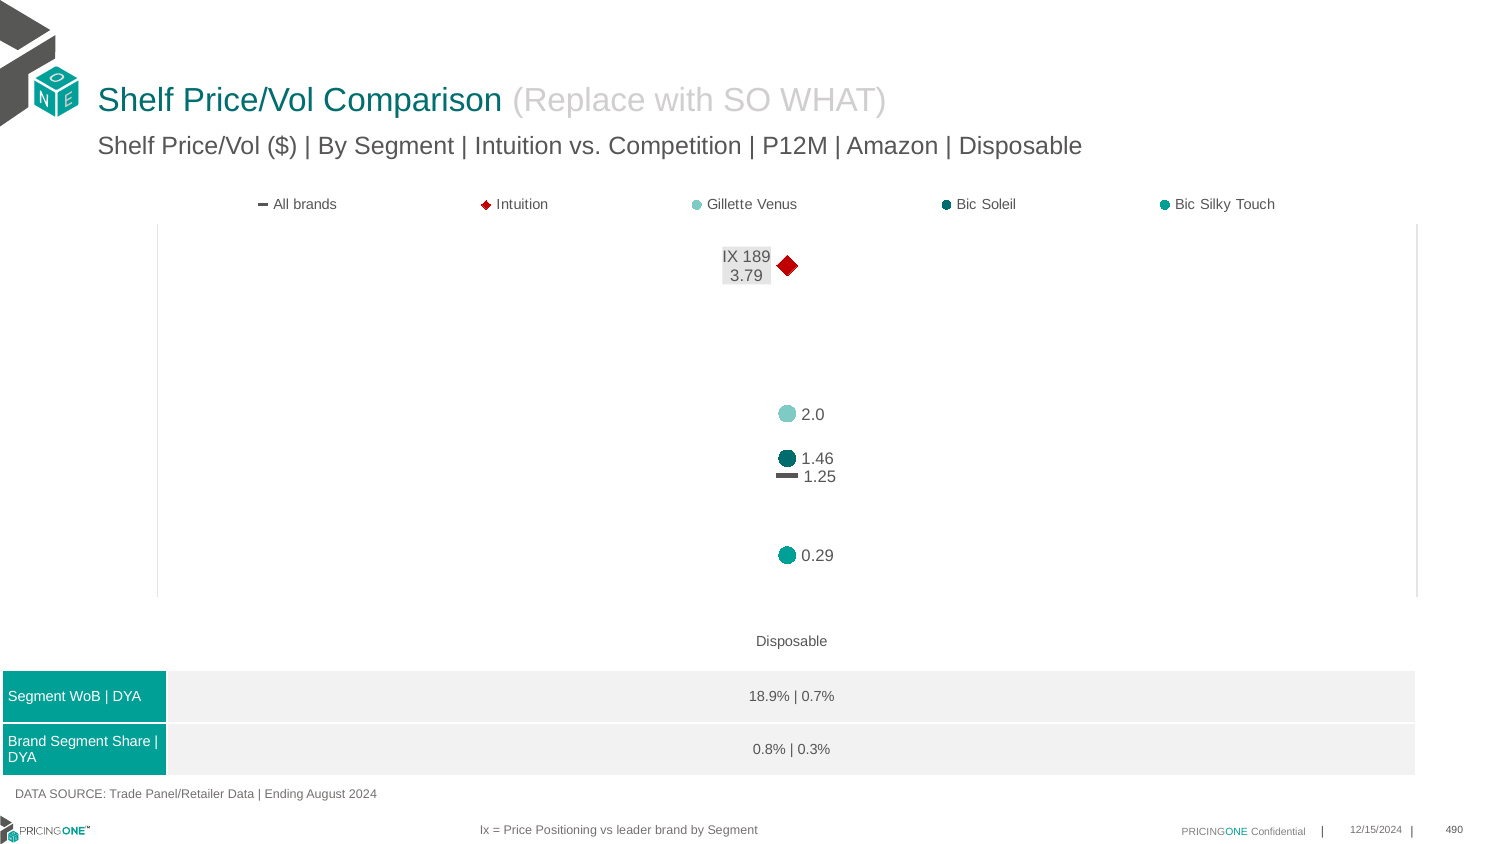

# Shelf Price/Vol Comparison (Replace with SO WHAT)
Shelf Price/Vol ($) | By Segment | Intuition vs. Competition | P12M | Amazon | Disposable

### Chart

| Category | All brands | Intuition | Gillette Venus | Bic Soleil | Bic Silky Touch |
|---|---|---|---|---|---|
| IX 189 | 1.25 | 3.79 | 2.0 | 1.46 | 0.29 |
|  | Disposable |
| --- | --- |
| Segment WoB | DYA | 18.9% | 0.7% |
| Brand Segment Share | DYA | 0.8% | 0.3% |
DATA SOURCE: Trade Panel/Retailer Data | Ending August 2024
Ix = Price Positioning vs leader brand by Segment
12/15/2024
490